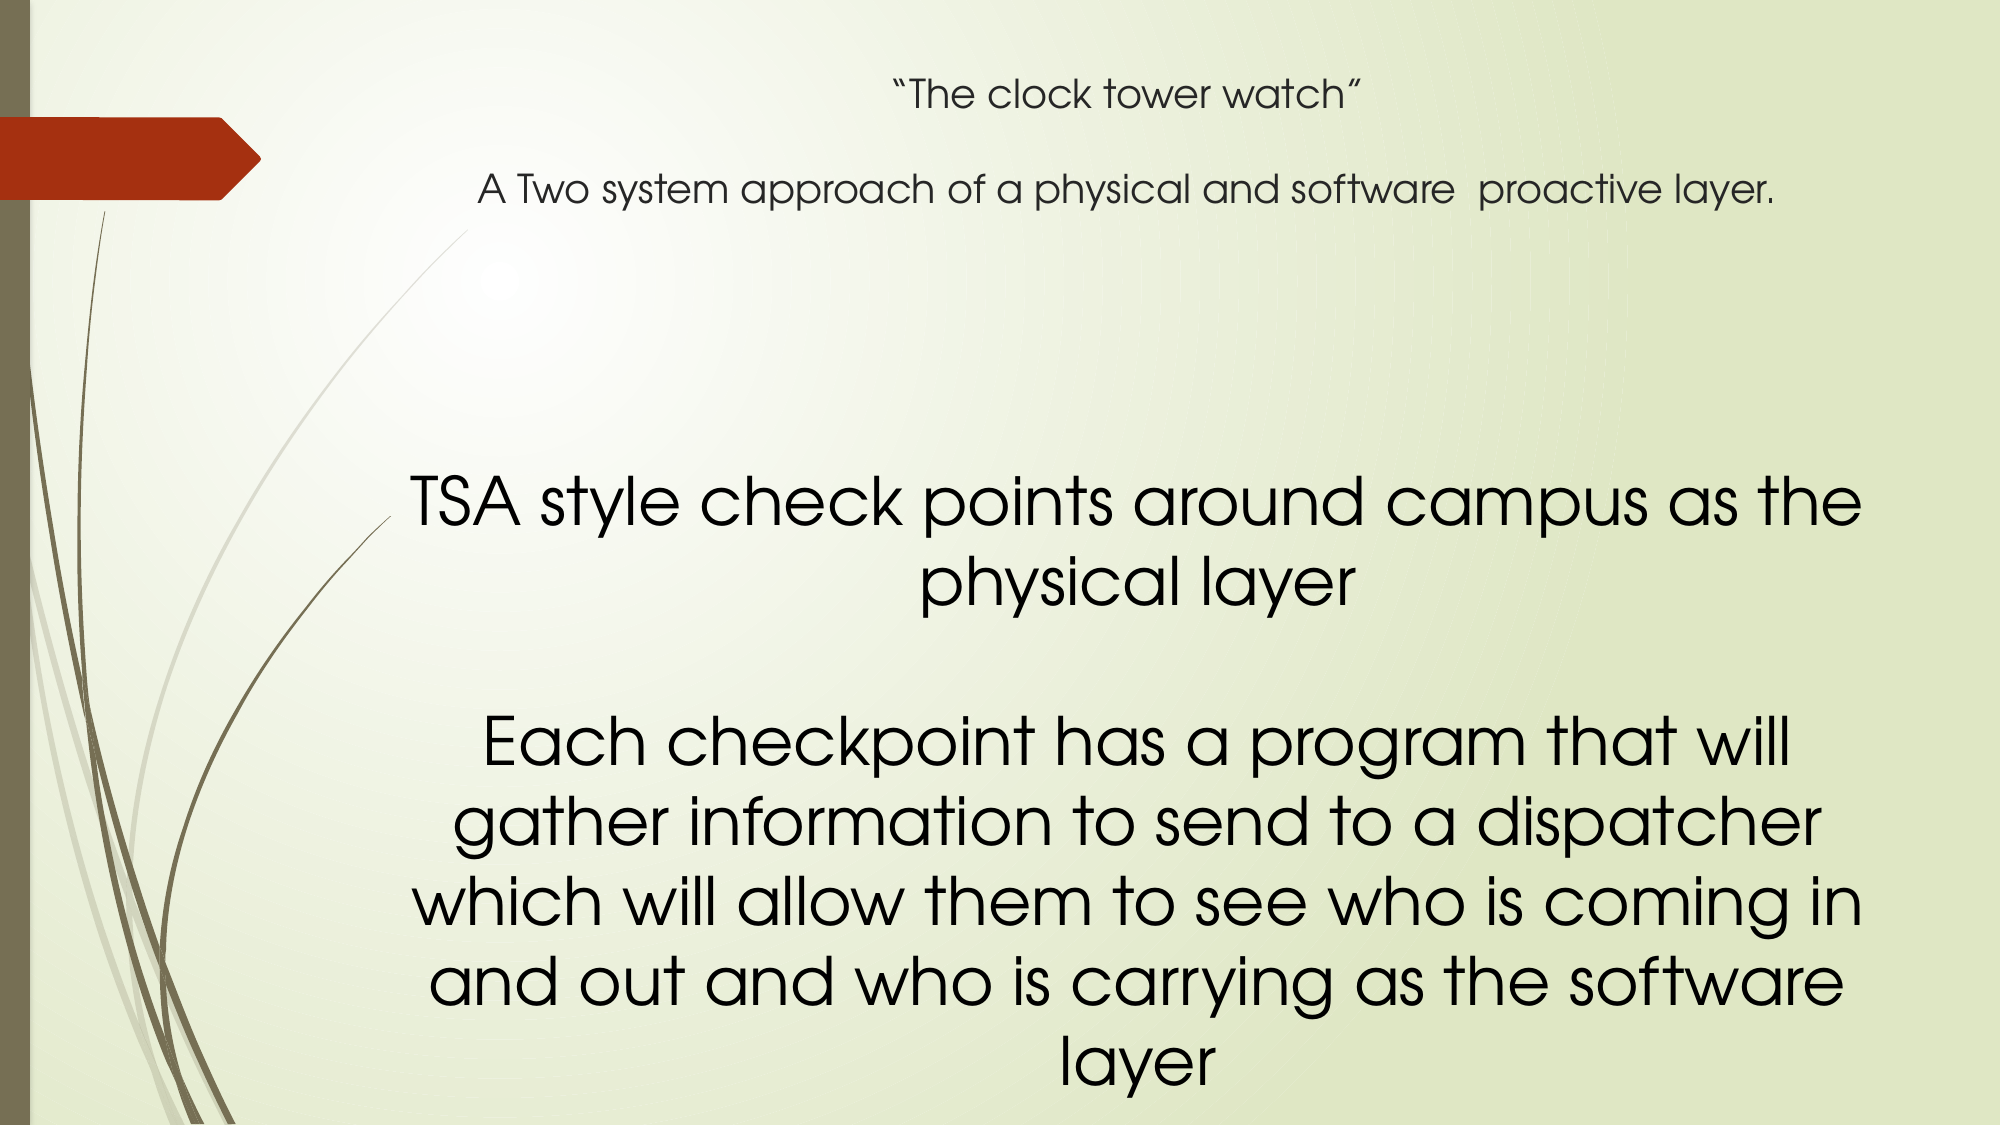

# “The clock tower watch” A Two system approach of a physical and software  proactive layer.
TSA style check points around campus as the physical layer

Each checkpoint has a program that will gather information to send to a dispatcher which will allow them to see who is coming in and out and who is carrying as the software layer